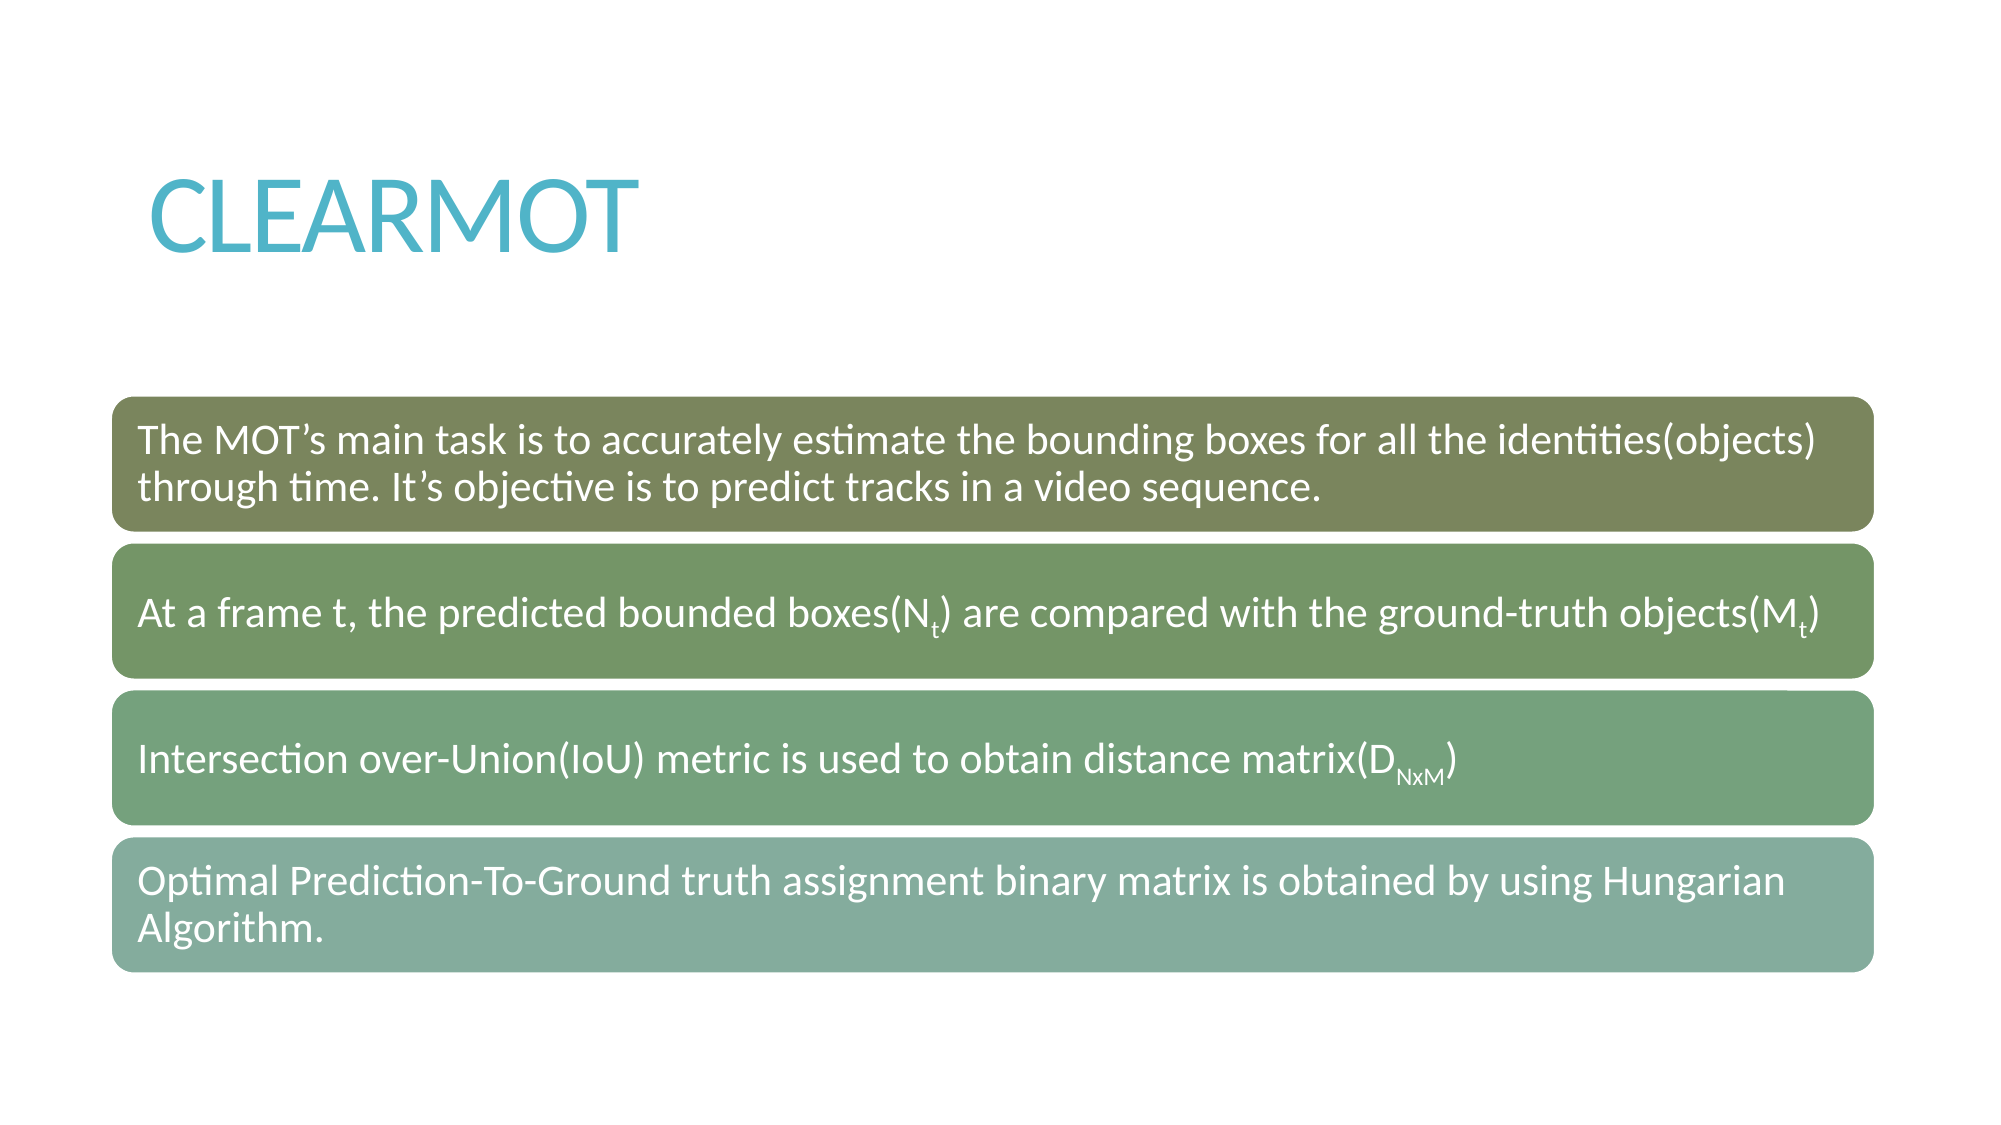

# CLEARMOT
The MOT’s main task is to accurately estimate the bounding boxes for all the identities(objects) through time. It’s objective is to predict tracks in a video sequence.
At a frame t, the predicted bounded boxes(Nt) are compared with the ground-truth objects(Mt)
Intersection over-Union(IoU) metric is used to obtain distance matrix(DNxM)
Optimal Prediction-To-Ground truth assignment binary matrix is obtained by using Hungarian Algorithm.